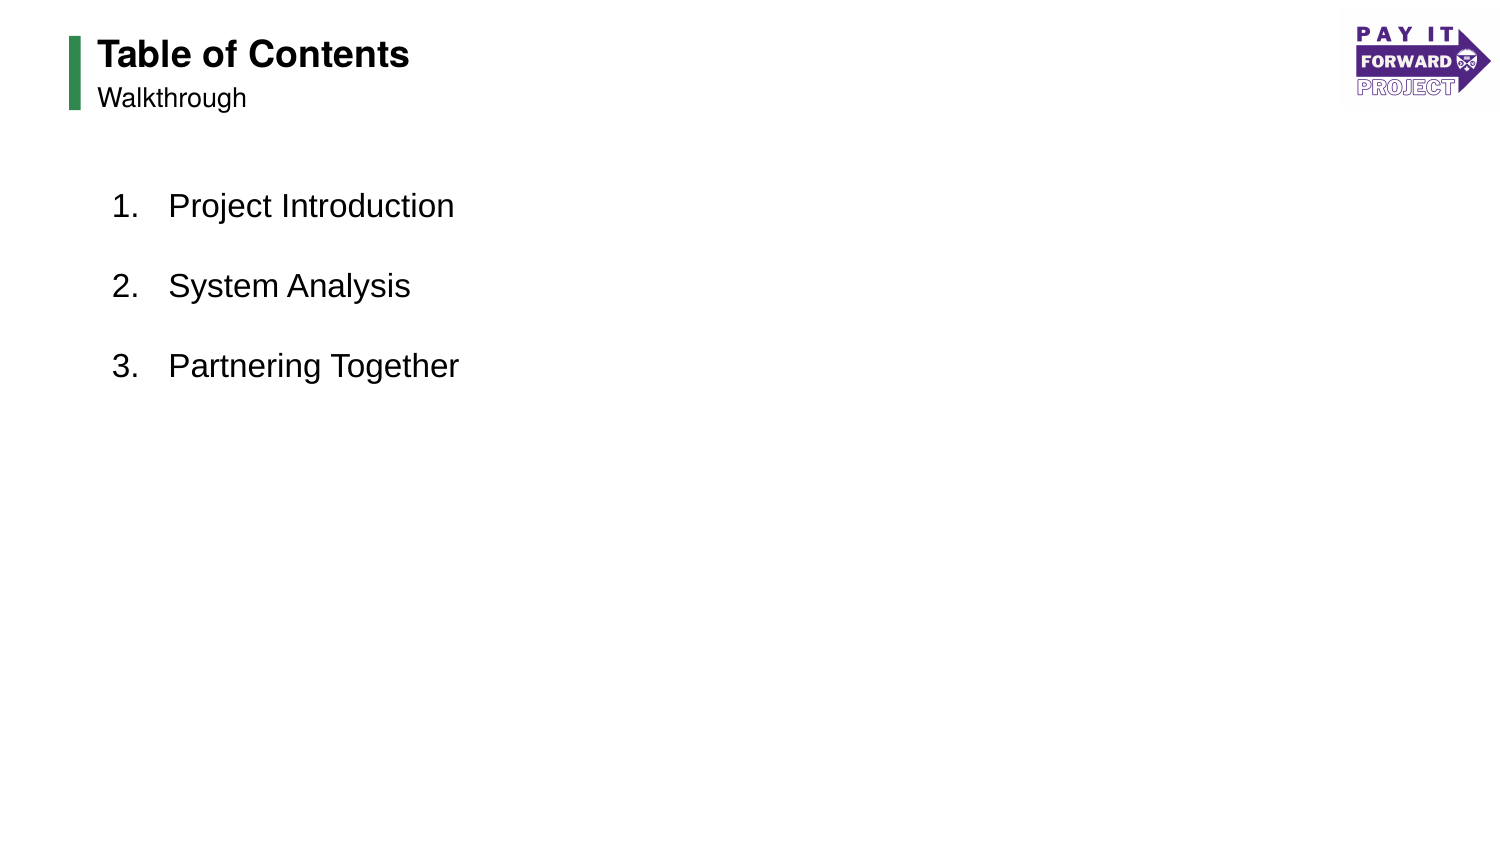

Table of Contents

Walkthrough
Project Introduction
System Analysis
Partnering Together